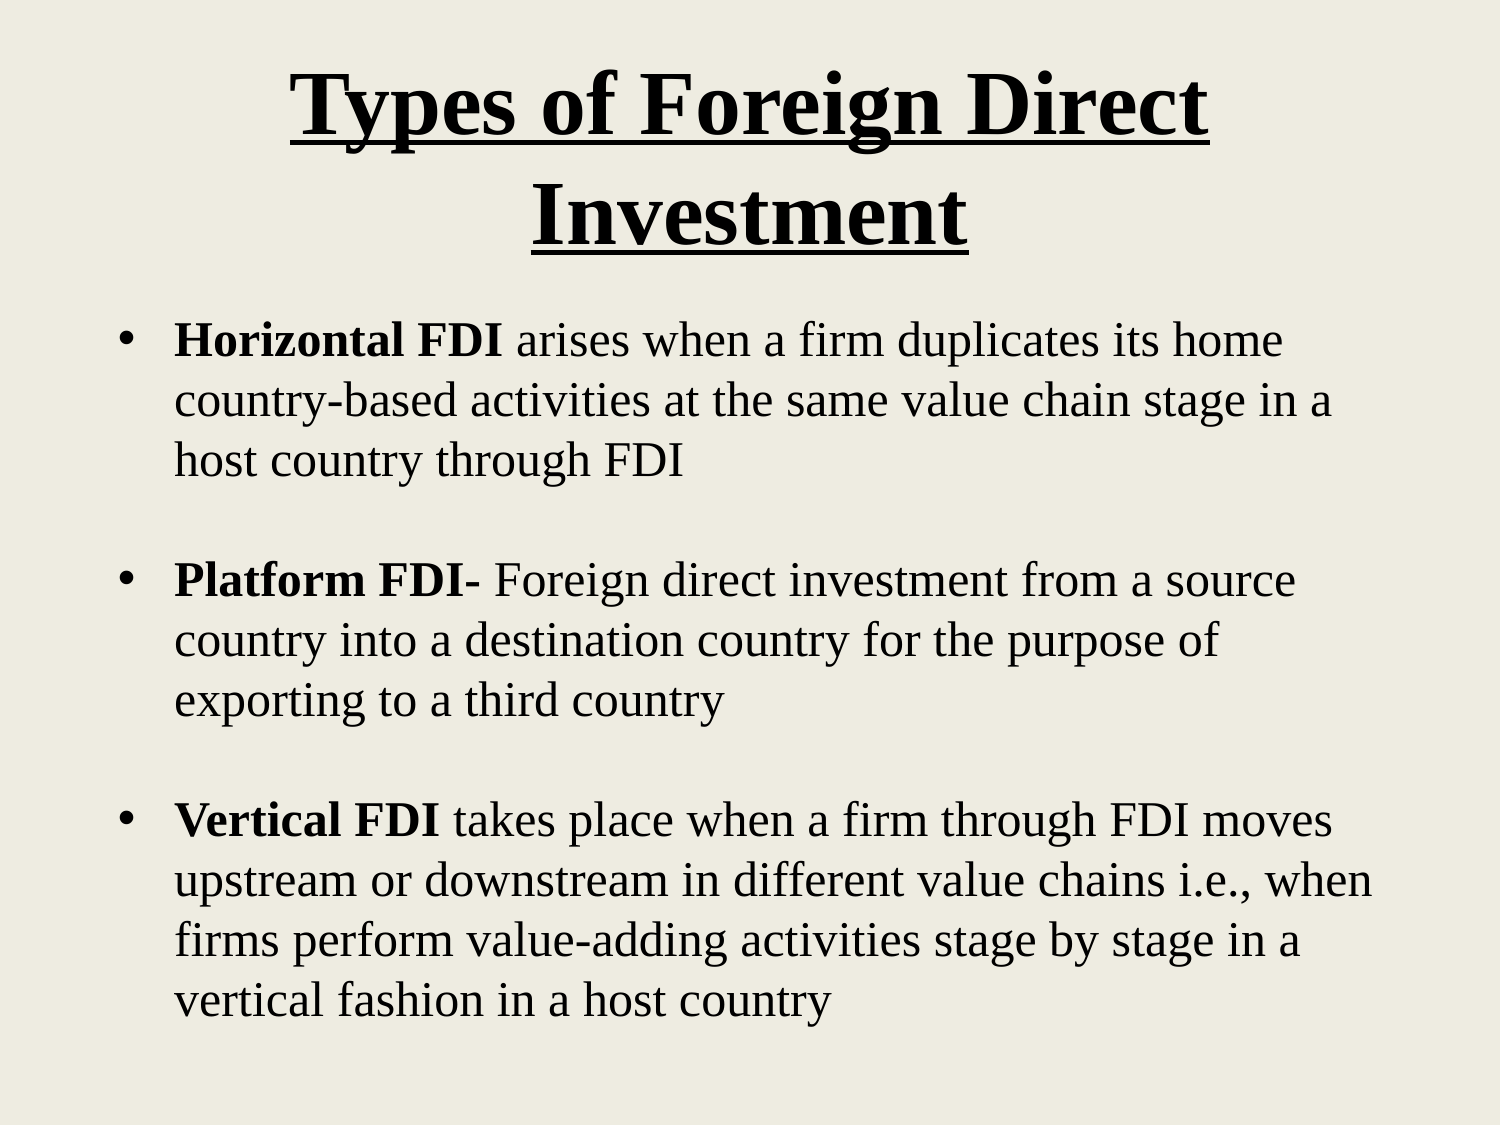

Types of Foreign Direct Investment
Horizontal FDI arises when a firm duplicates its home country-based activities at the same value chain stage in a host country through FDI

Platform FDI- Foreign direct investment from a source country into a destination country for the purpose of exporting to a third country

Vertical FDI takes place when a firm through FDI moves upstream or downstream in different value chains i.e., when firms perform value-adding activities stage by stage in a vertical fashion in a host country